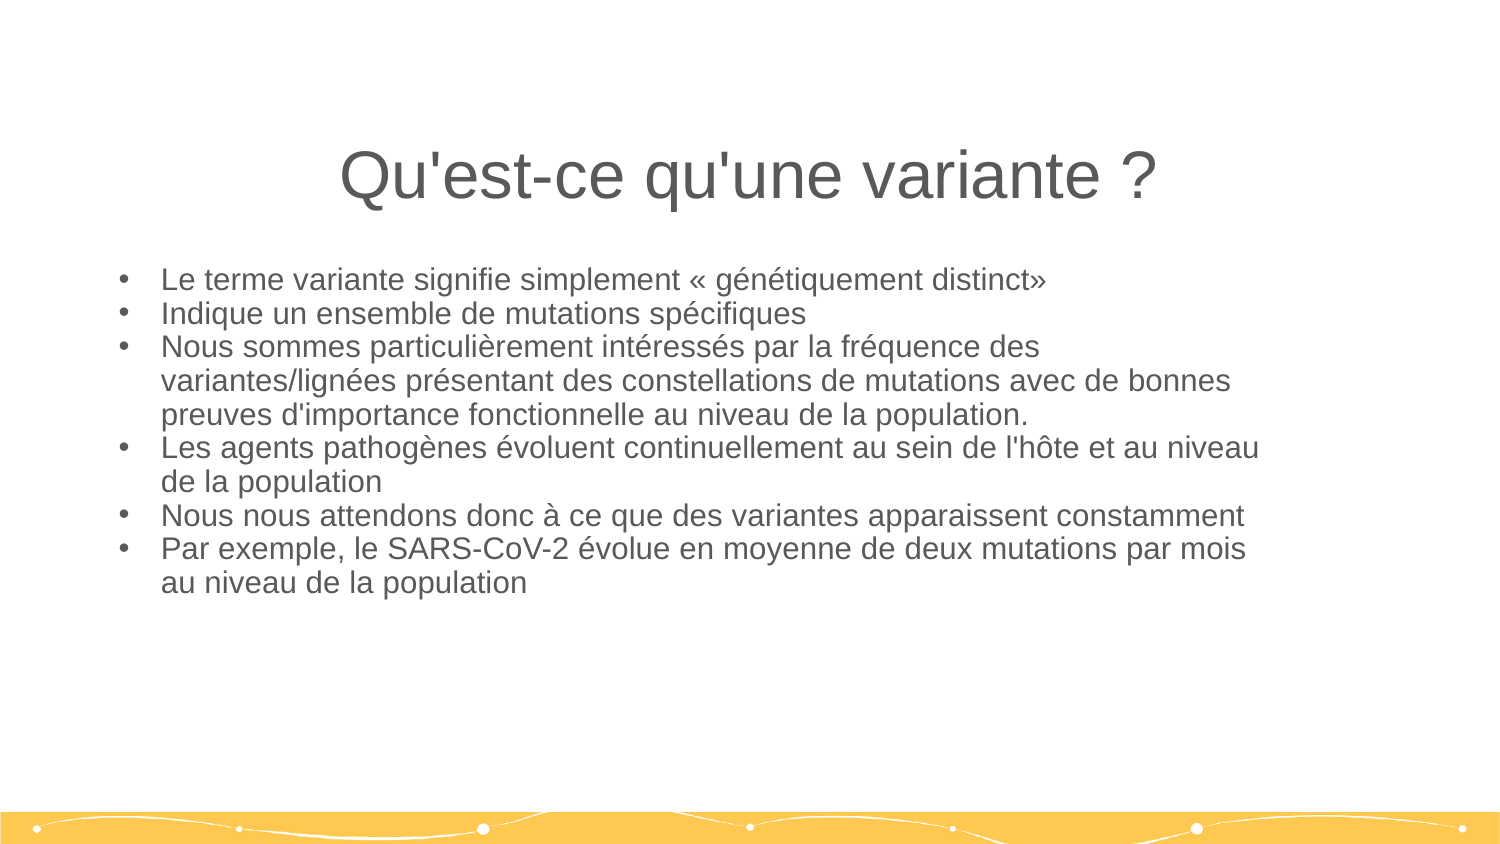

# Qu'est-ce qu'une variante ?
Le terme variante signifie simplement « génétiquement distinct»
Indique un ensemble de mutations spécifiques
Nous sommes particulièrement intéressés par la fréquence des variantes/lignées présentant des constellations de mutations avec de bonnes preuves d'importance fonctionnelle au niveau de la population.
Les agents pathogènes évoluent continuellement au sein de l'hôte et au niveau de la population
Nous nous attendons donc à ce que des variantes apparaissent constamment
Par exemple, le SARS-CoV-2 évolue en moyenne de deux mutations par mois au niveau de la population